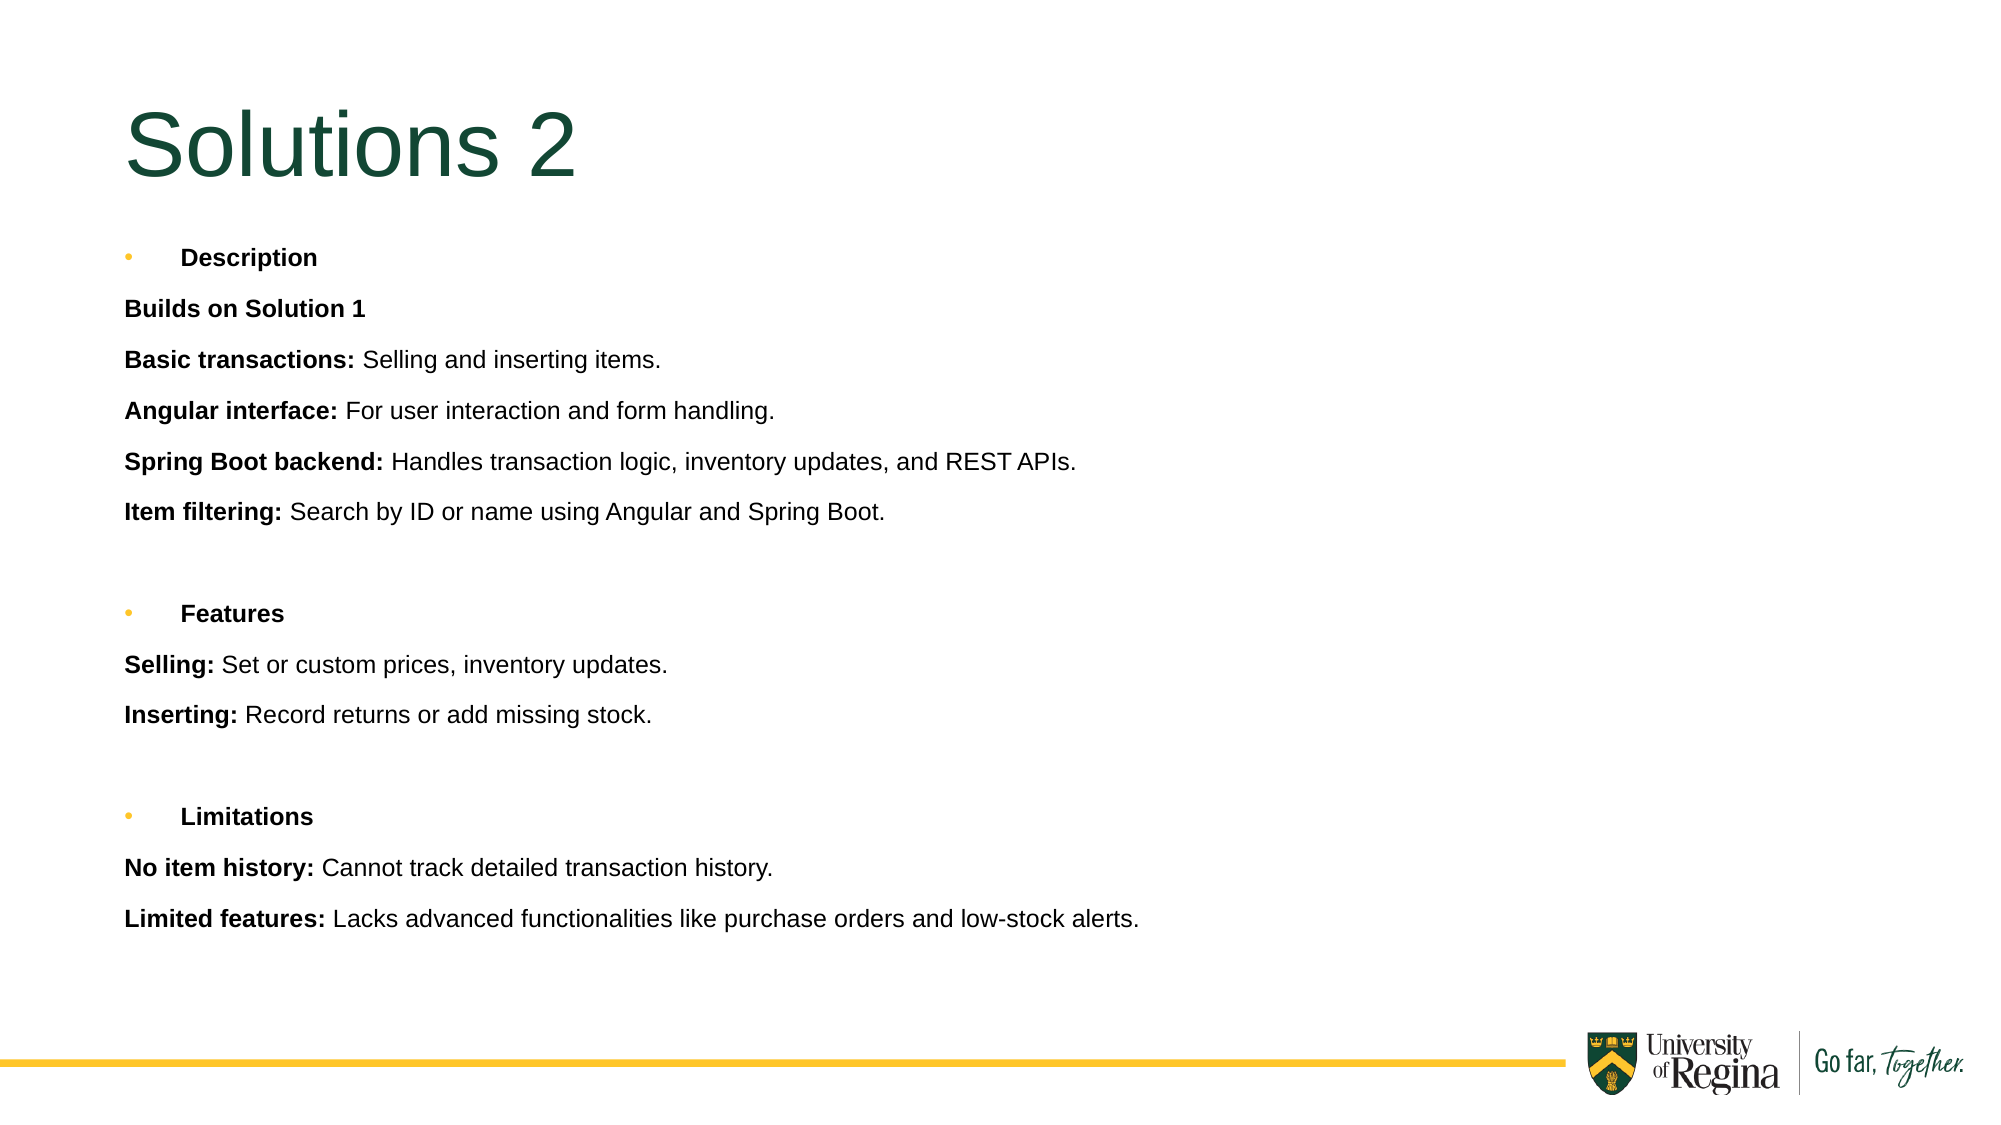

Solutions 2
Description
Builds on Solution 1
Basic transactions: Selling and inserting items.
Angular interface: For user interaction and form handling.
Spring Boot backend: Handles transaction logic, inventory updates, and REST APIs.
Item filtering: Search by ID or name using Angular and Spring Boot.

Features
Selling: Set or custom prices, inventory updates.
Inserting: Record returns or add missing stock.

Limitations
No item history: Cannot track detailed transaction history.
Limited features: Lacks advanced functionalities like purchase orders and low-stock alerts.